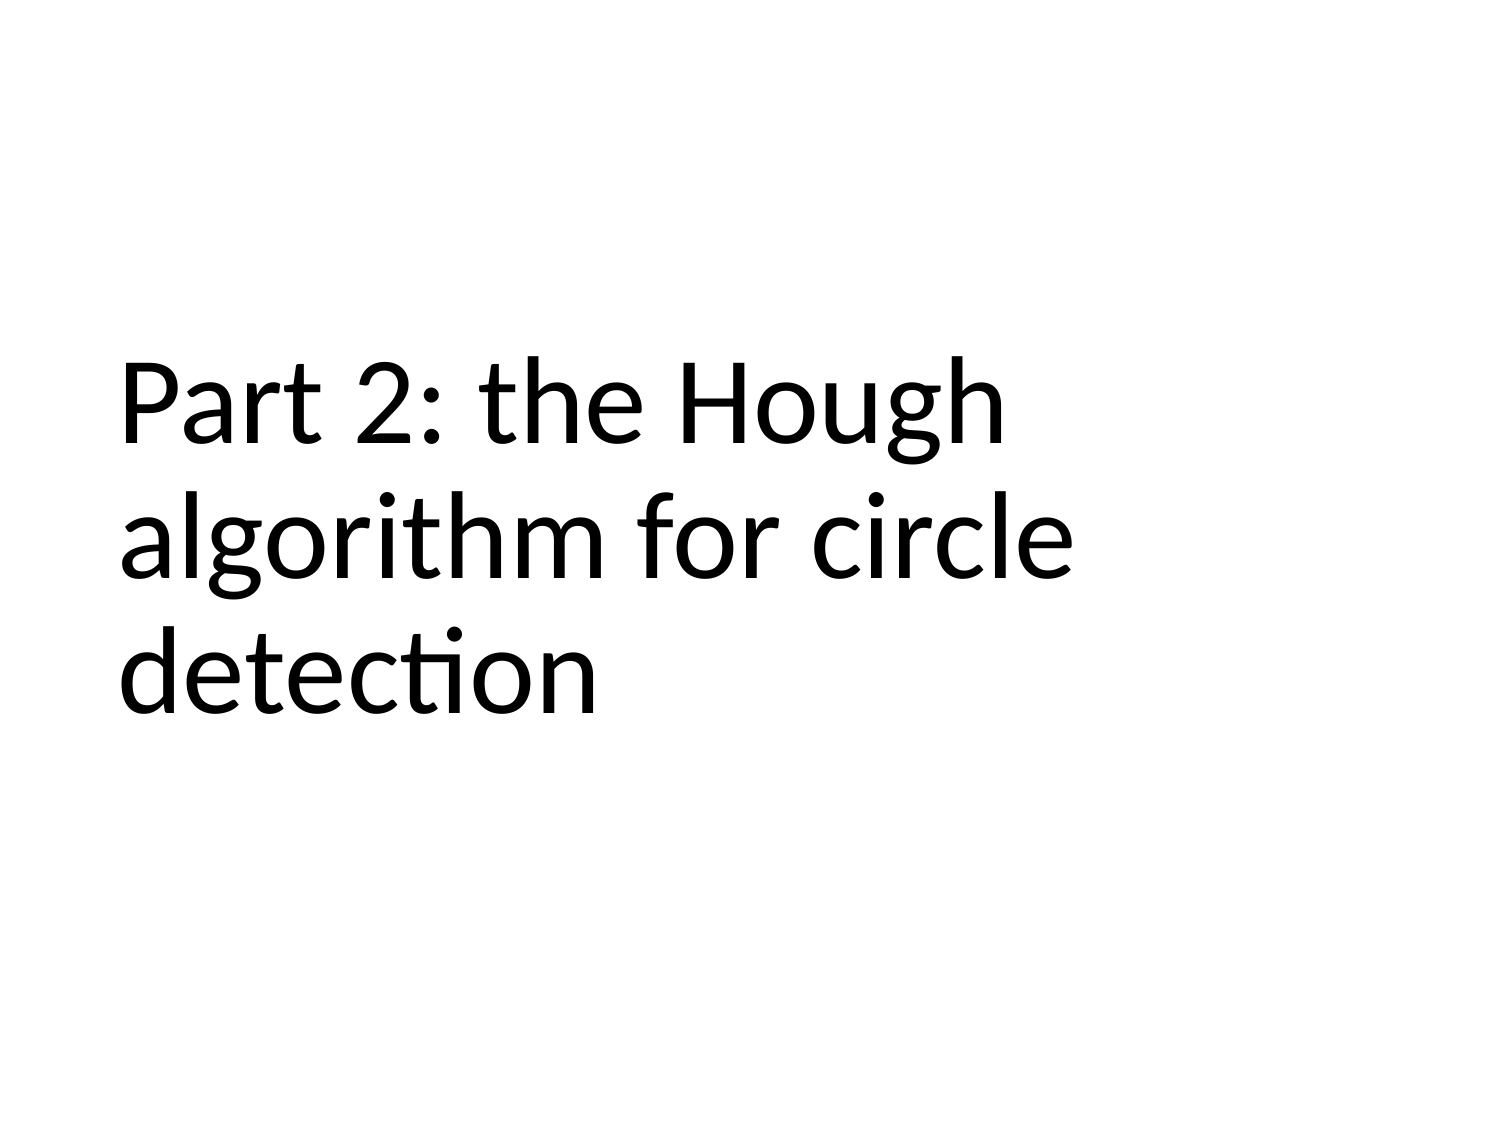

# Part 2: the Hough algorithm for circle detection